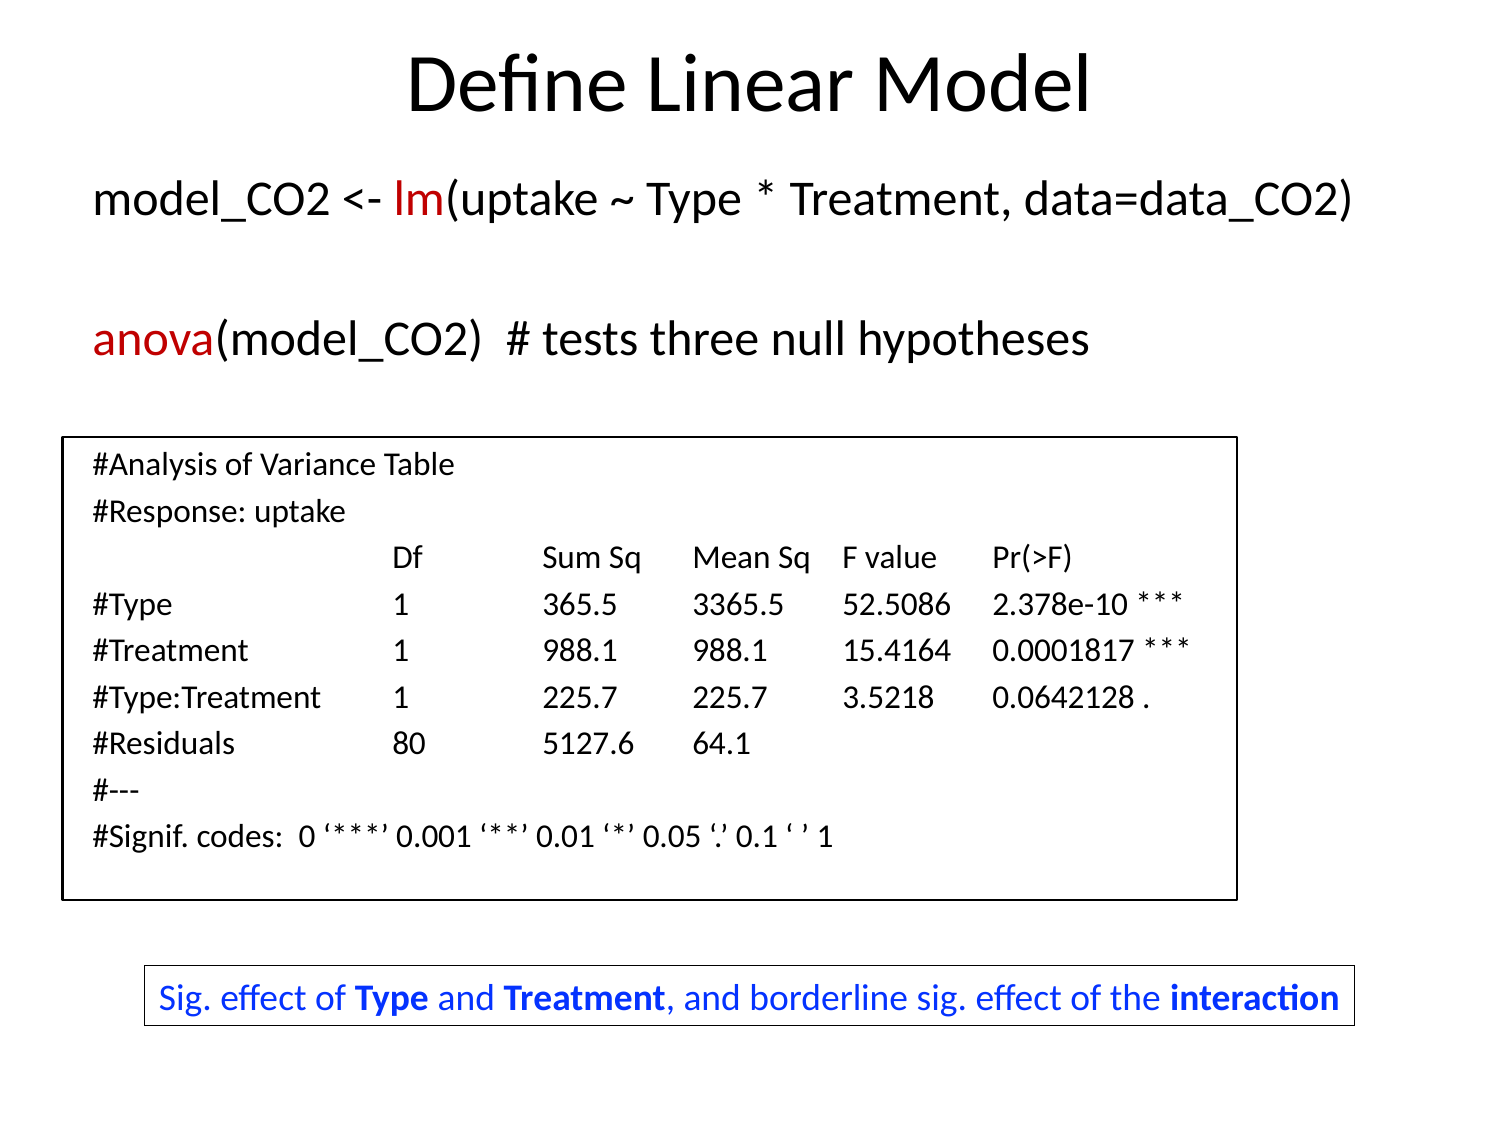

# Define Linear Model
model_CO2 <- lm(uptake ~ Type * Treatment, data=data_CO2)

anova(model_CO2)  # tests three null hypotheses

#Analysis of Variance Table
#Response: uptake
               		Df 	Sum Sq 	Mean Sq 	F value    	Pr(>F)
#Type            	1 	365.5  	3365.5 	52.5086 	2.378e-10 ***
#Treatment       	1  	988.1   	988.1 	15.4164 	0.0001817 ***
#Type:Treatment  	1  	225.7   	225.7  	3.5218 	0.0642128 .
#Residuals      	80 	5127.6    	64.1
#---
#Signif. codes:  0 ‘***’ 0.001 ‘**’ 0.01 ‘*’ 0.05 ‘.’ 0.1 ‘ ’ 1

Sig. effect of Type and Treatment, and borderline sig. effect of the interaction